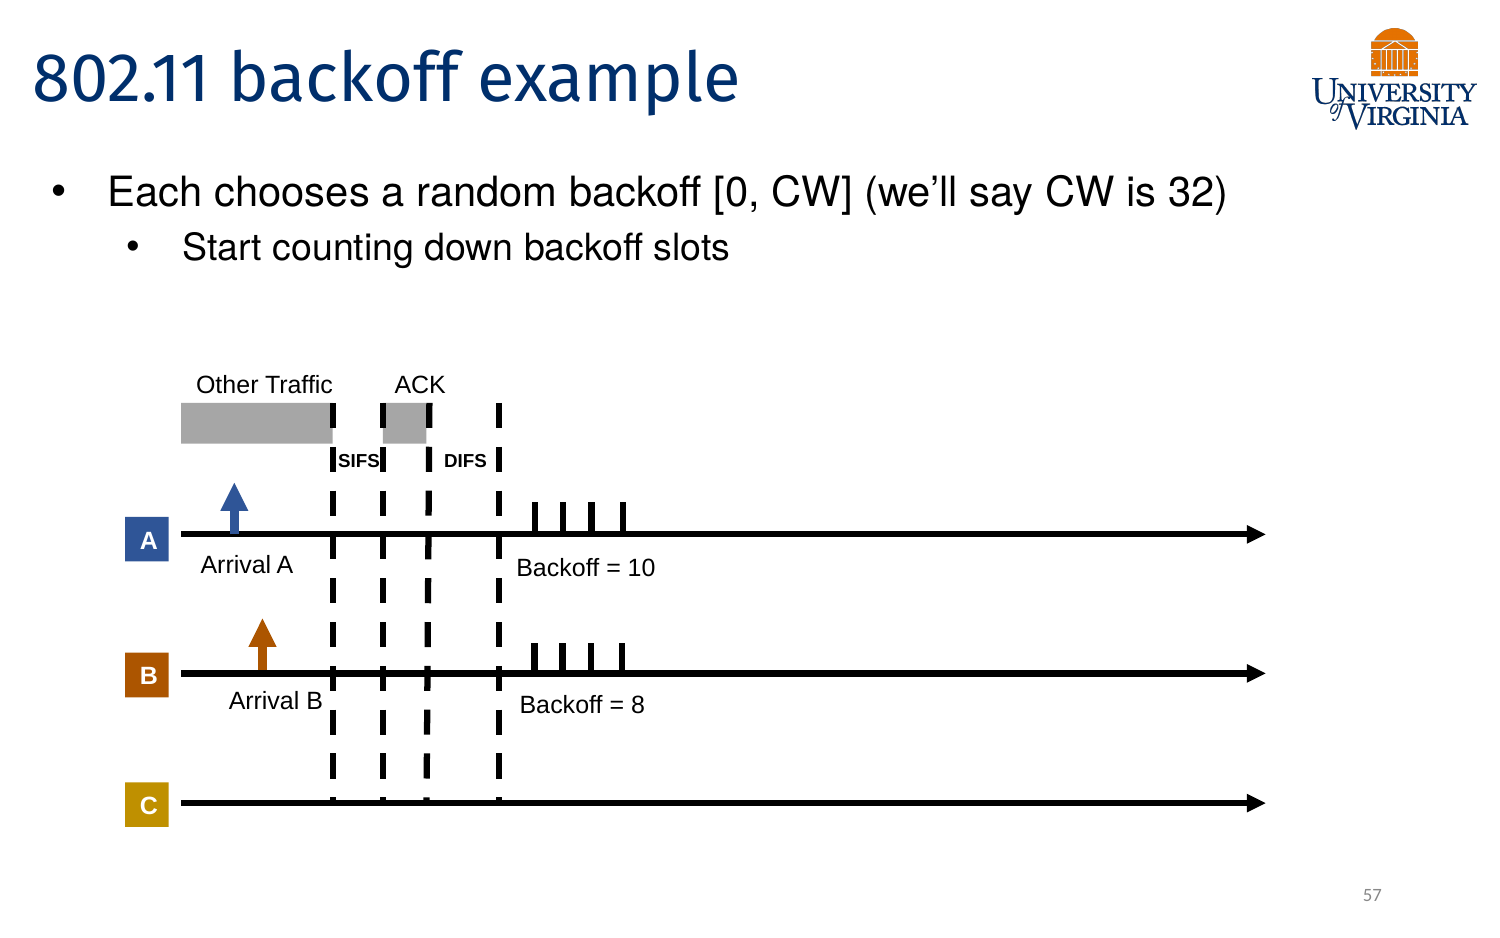

# 802.11 backoff example
Each chooses a random backoff [0, CW] (we’ll say CW is 32)
Start counting down backoff slots
Other Traffic
ACK

DIFS
SIFS
A
Arrival A
Backoff = 10
B
Arrival B
Backoff = 8
C
57